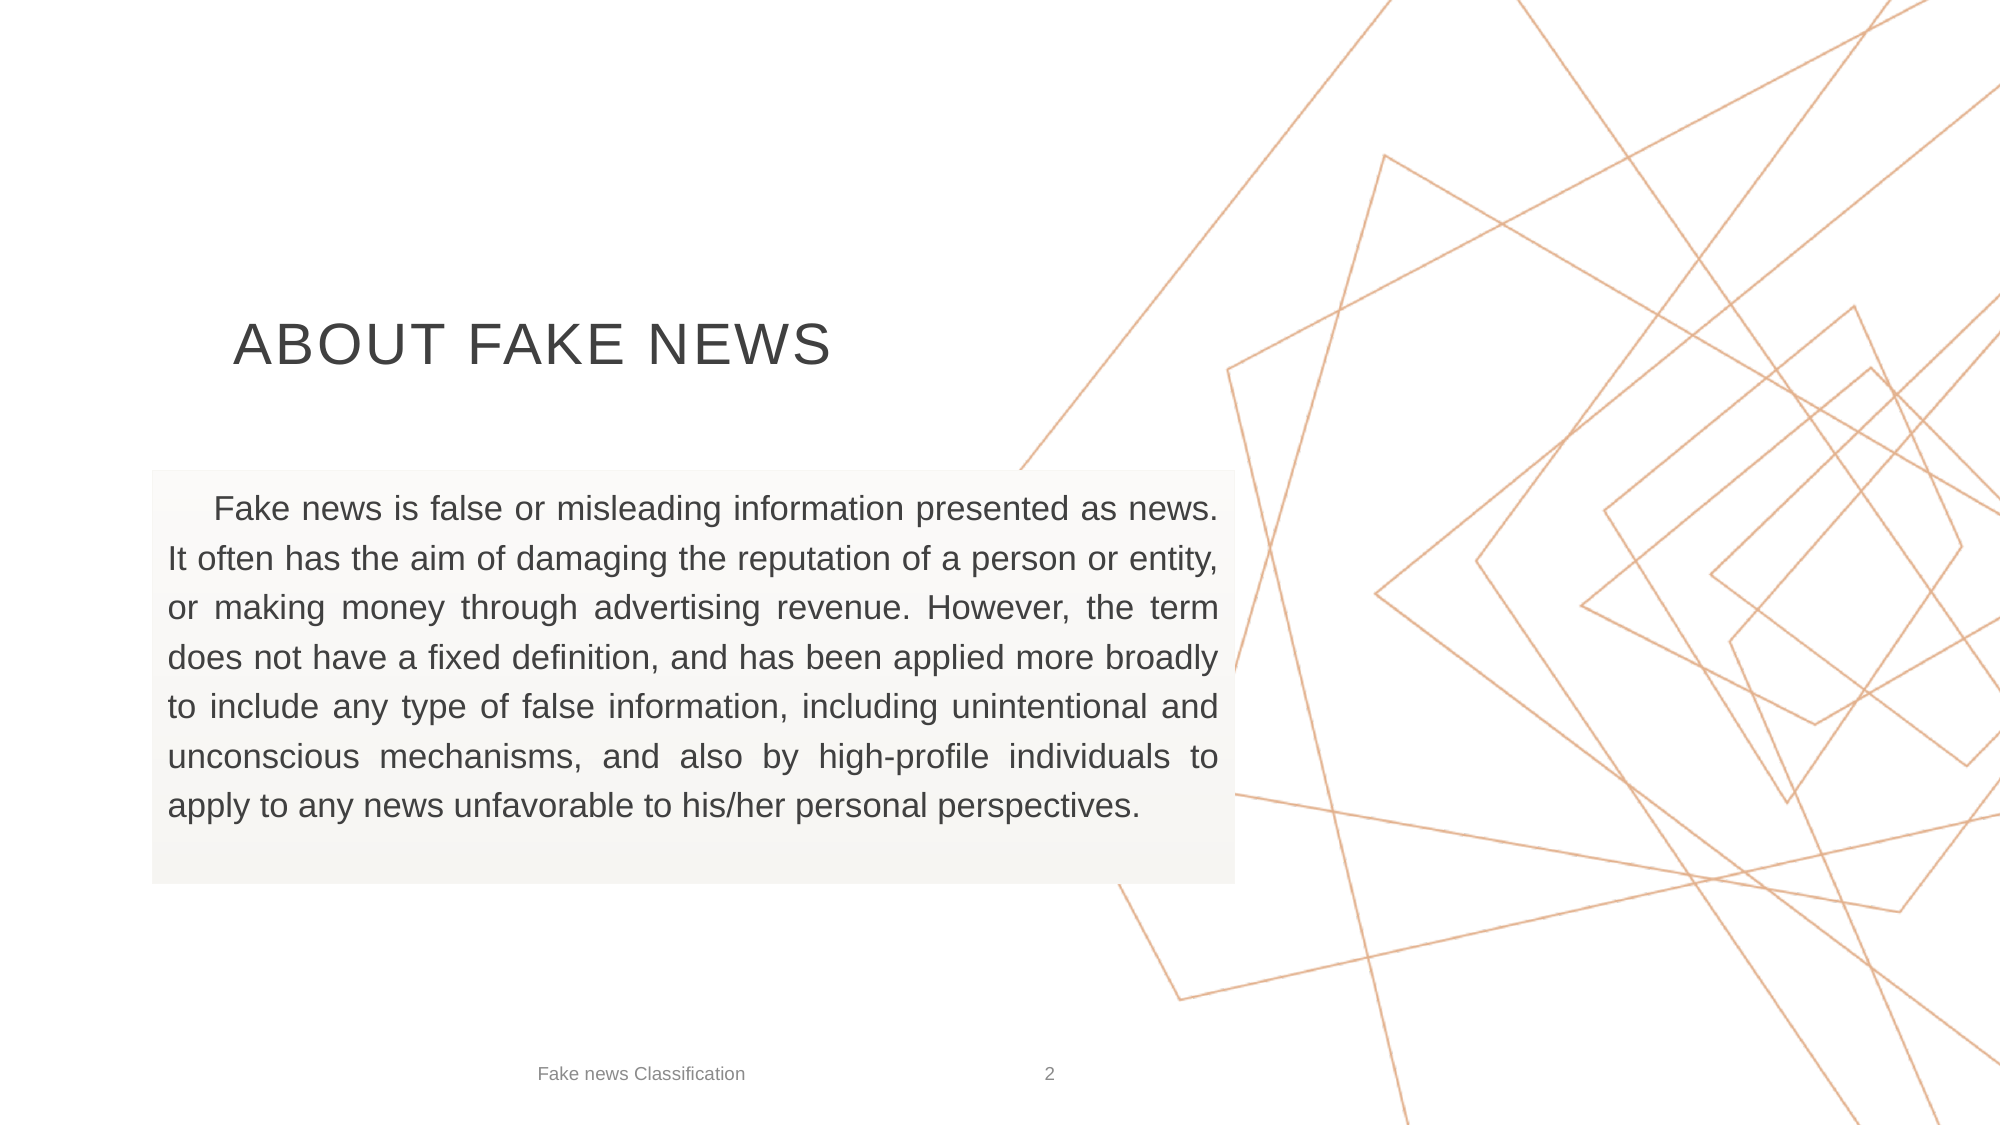

# ABOUT Fake news
    Fake news is false or misleading information presented as news. It often has the aim of damaging the reputation of a person or entity, or making money through advertising revenue. However, the term does not have a fixed definition, and has been applied more broadly to include any type of false information, including unintentional and unconscious mechanisms, and also by high-profile individuals to apply to any news unfavorable to his/her personal perspectives.
Fake news Classification
2